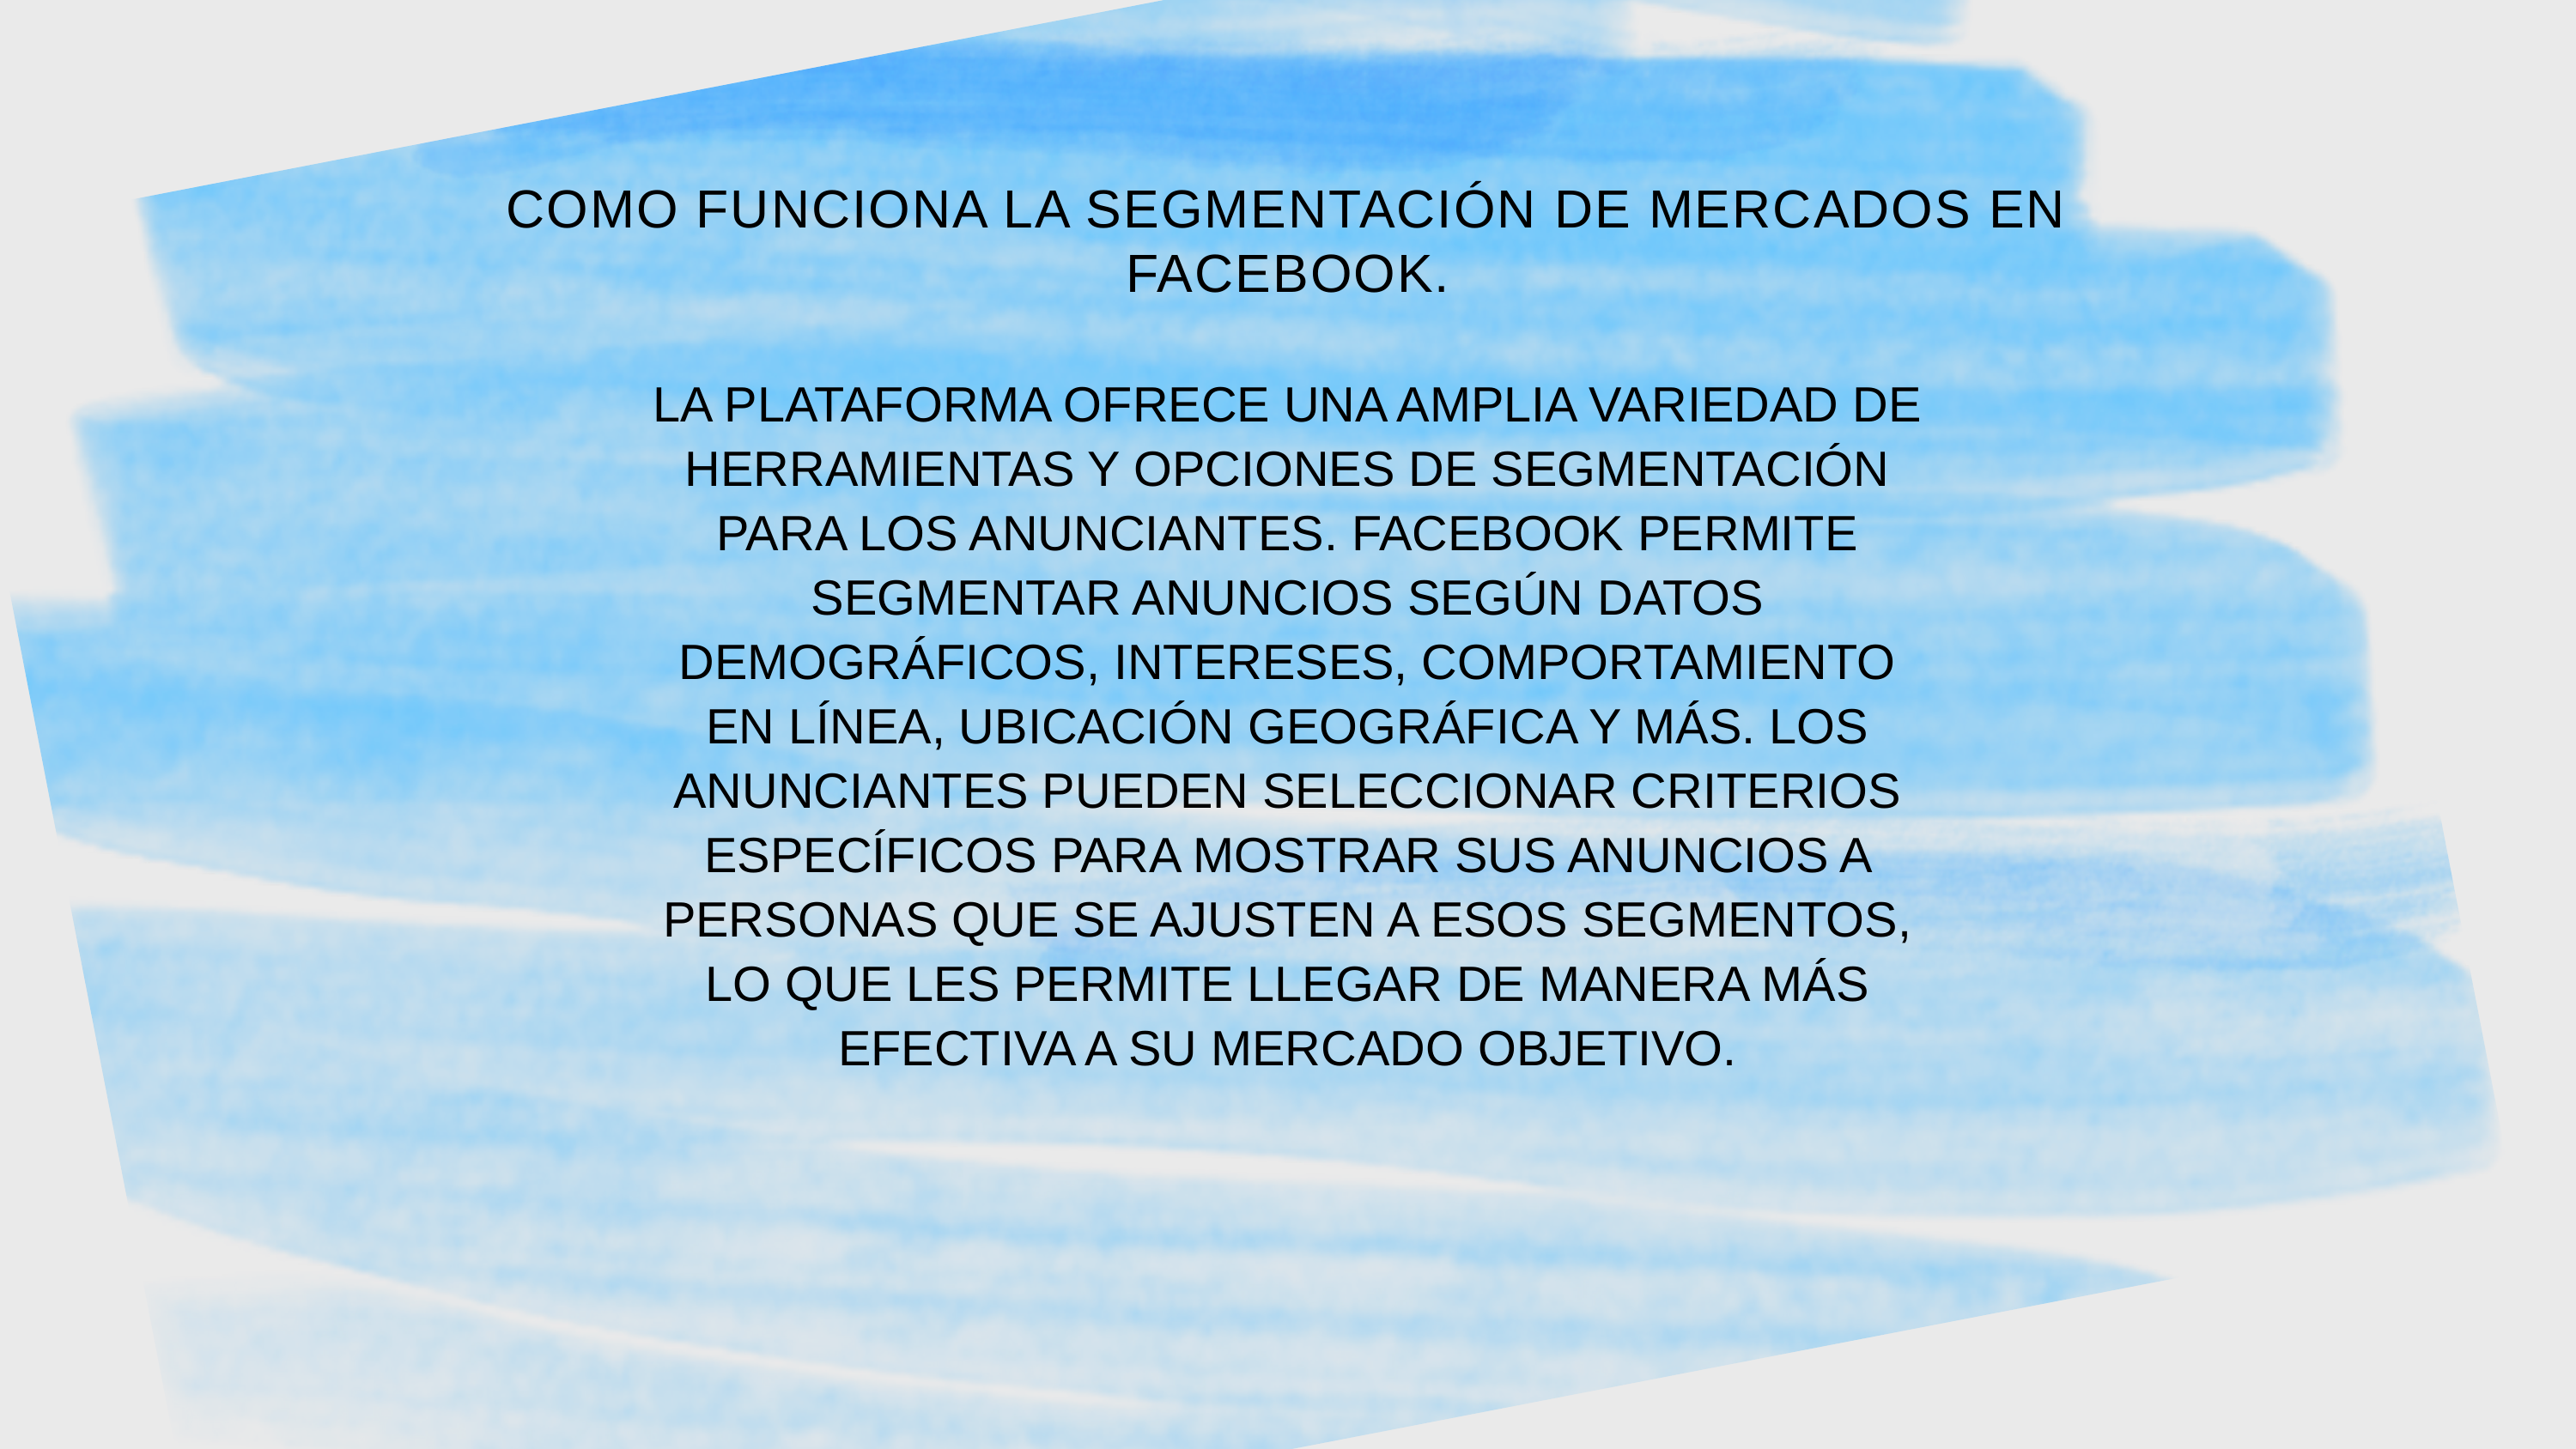

COMO FUNCIONA LA SEGMENTACIÓN DE MERCADOS EN FACEBOOK.
LA PLATAFORMA OFRECE UNA AMPLIA VARIEDAD DE HERRAMIENTAS Y OPCIONES DE SEGMENTACIÓN PARA LOS ANUNCIANTES. FACEBOOK PERMITE SEGMENTAR ANUNCIOS SEGÚN DATOS DEMOGRÁFICOS, INTERESES, COMPORTAMIENTO EN LÍNEA, UBICACIÓN GEOGRÁFICA Y MÁS. LOS ANUNCIANTES PUEDEN SELECCIONAR CRITERIOS ESPECÍFICOS PARA MOSTRAR SUS ANUNCIOS A PERSONAS QUE SE AJUSTEN A ESOS SEGMENTOS, LO QUE LES PERMITE LLEGAR DE MANERA MÁS EFECTIVA A SU MERCADO OBJETIVO.